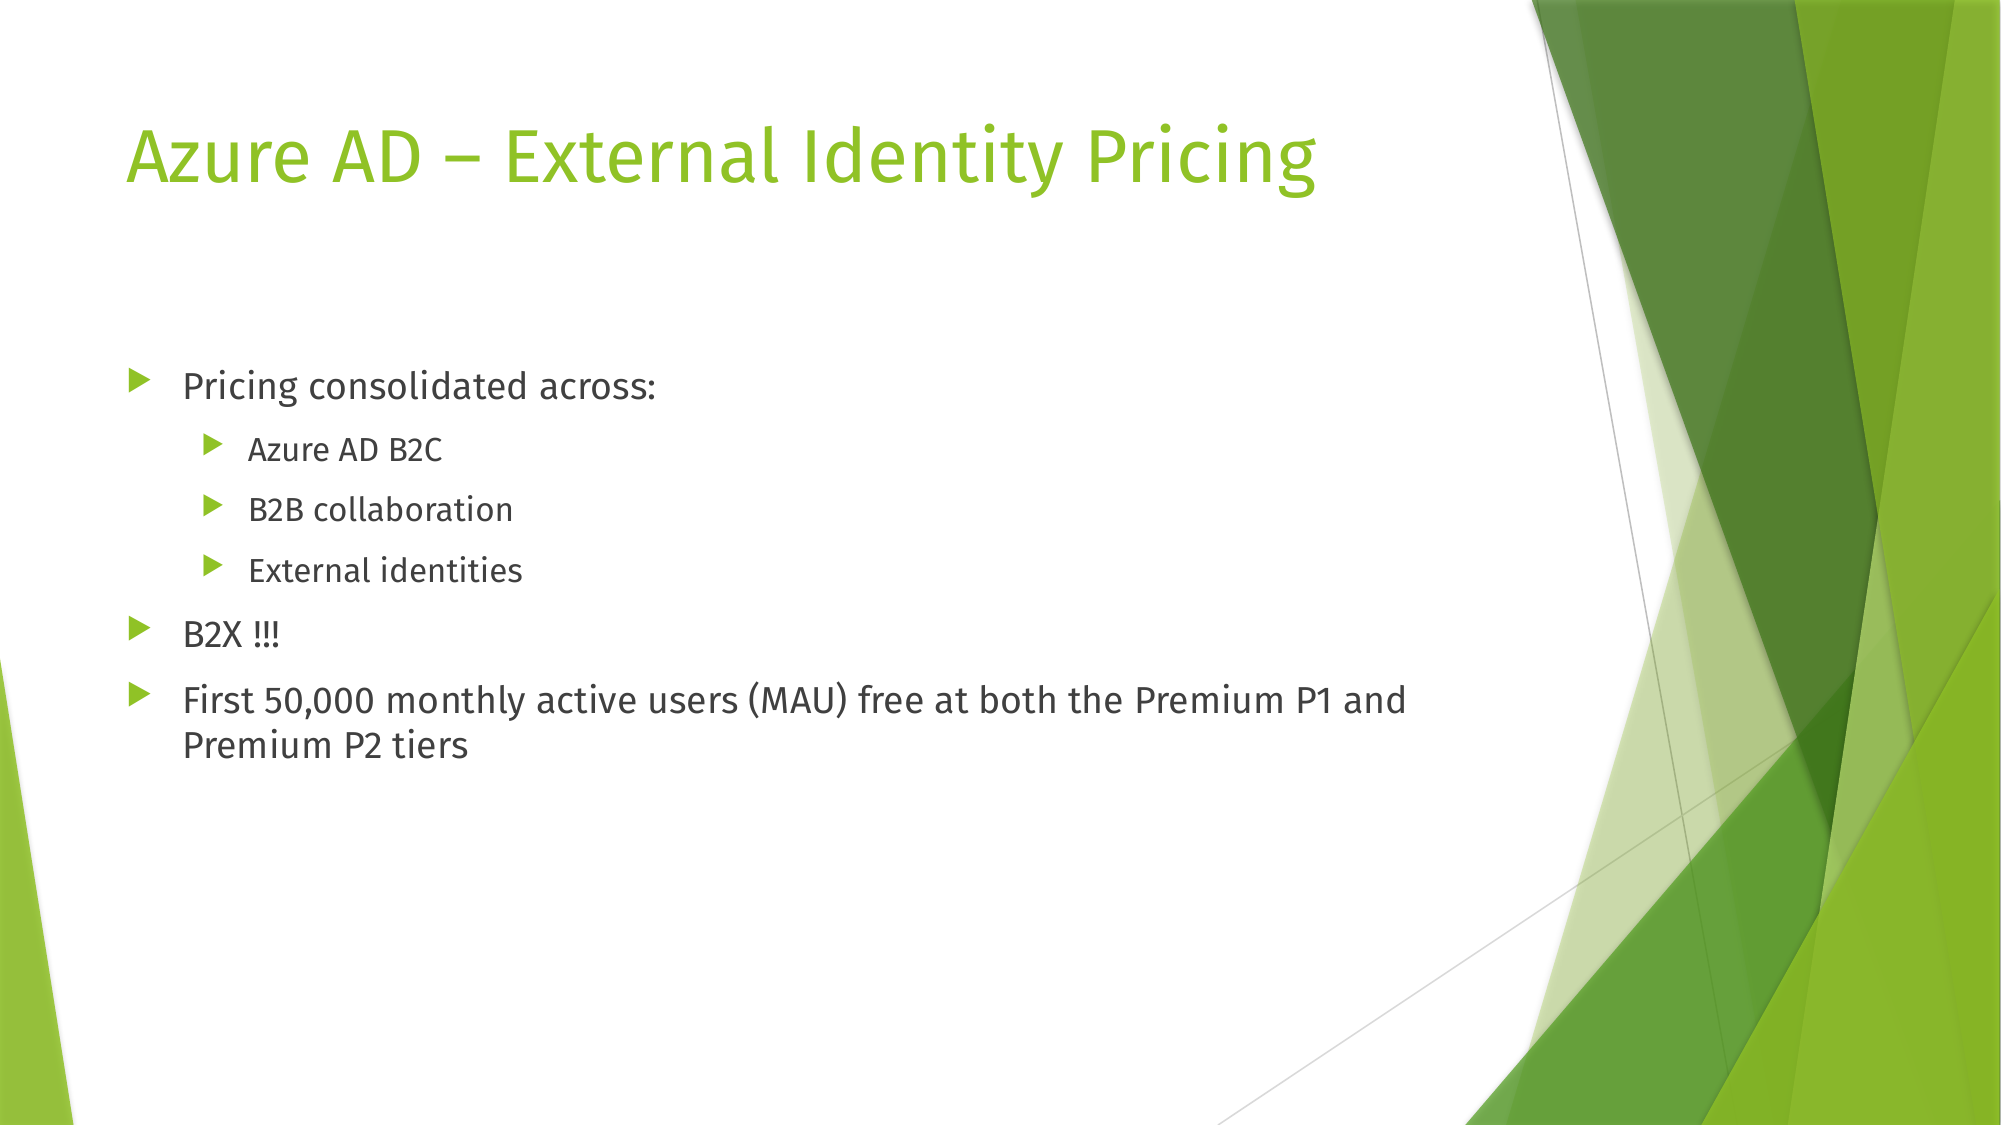

# Azure AD – External Identity Pricing
Pricing consolidated across:
Azure AD B2C
B2B collaboration
External identities
B2X !!!
First 50,000 monthly active users (MAU) free at both the Premium P1 and Premium P2 tiers